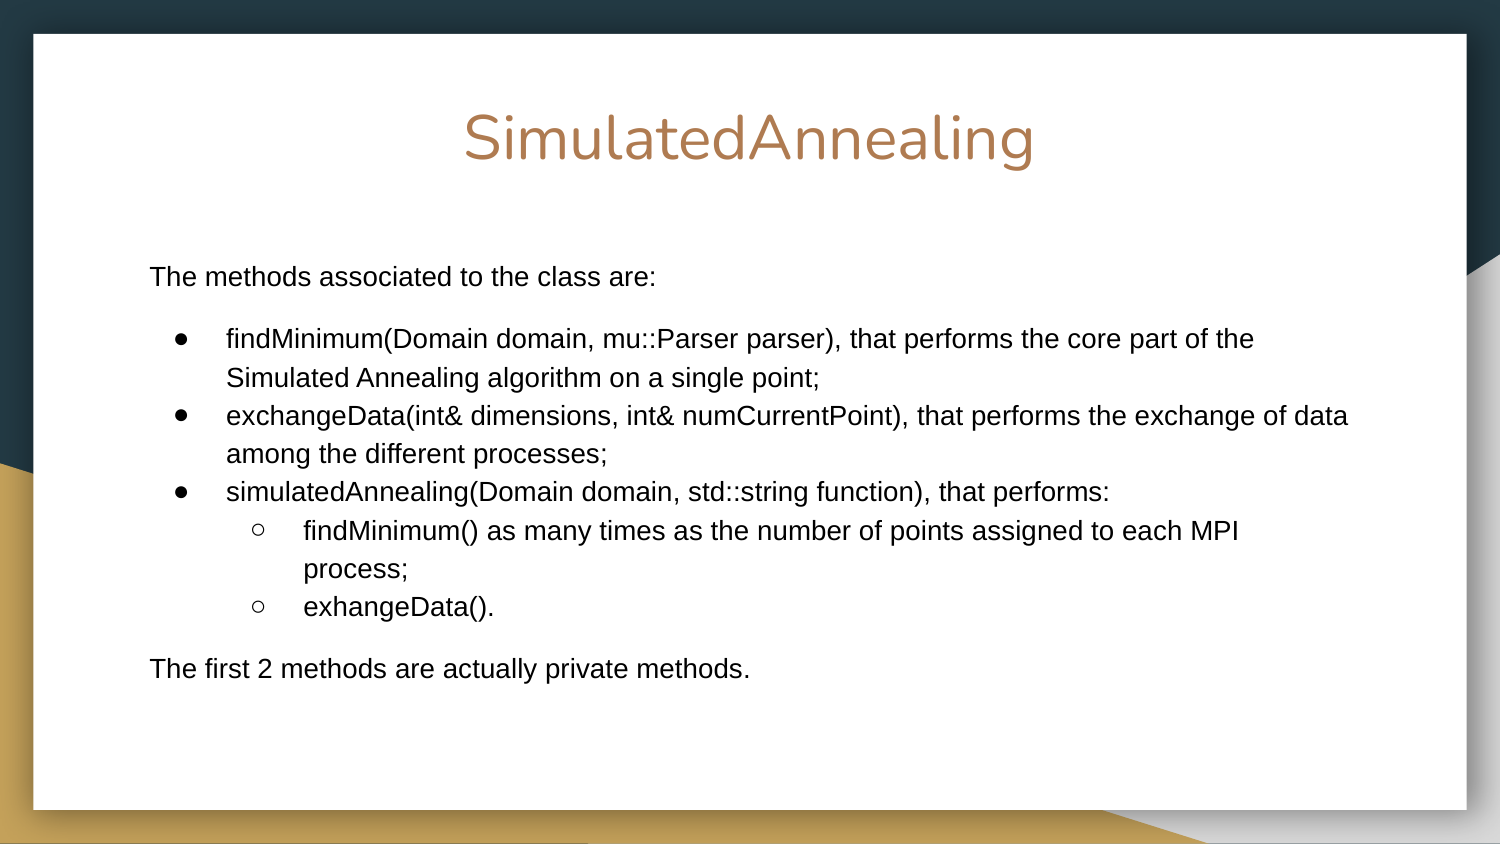

# SimulatedAnnealing
The methods associated to the class are:
findMinimum(Domain domain, mu::Parser parser), that performs the core part of the Simulated Annealing algorithm on a single point;
exchangeData(int& dimensions, int& numCurrentPoint), that performs the exchange of data among the different processes;
simulatedAnnealing(Domain domain, std::string function), that performs:
findMinimum() as many times as the number of points assigned to each MPI process;
exhangeData().
The first 2 methods are actually private methods.